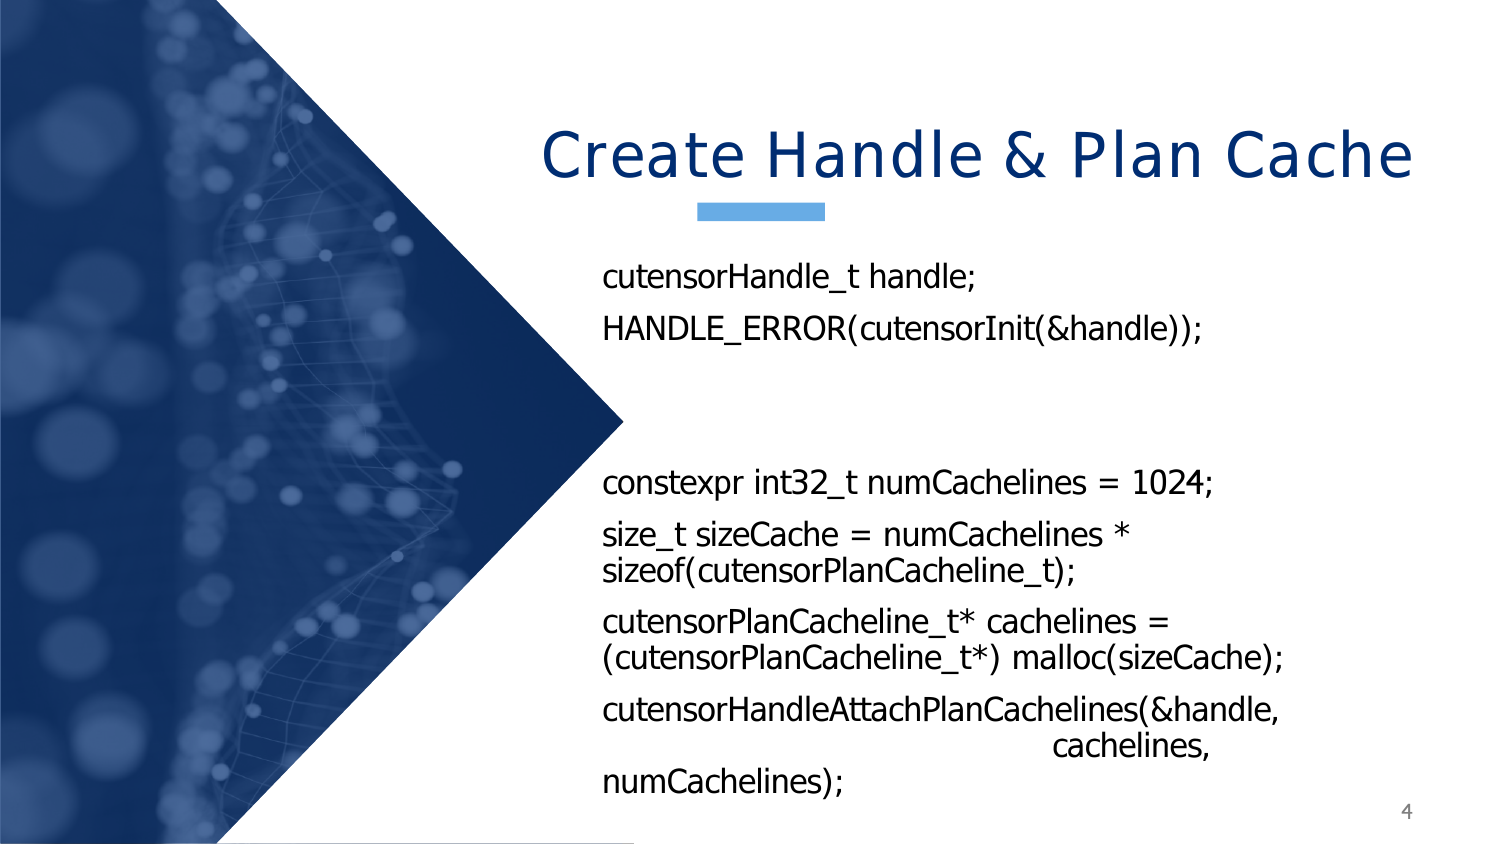

Create Handle & Plan Cache
cutensorHandle_t handle;
HANDLE_ERROR(cutensorInit(&handle));

constexpr int32_t numCachelines = 1024;
size_t sizeCache = numCachelines * 	sizeof(cutensorPlanCacheline_t);
cutensorPlanCacheline_t* cachelines = 	(cutensorPlanCacheline_t*) malloc(sizeCache);
cutensorHandleAttachPlanCachelines(&handle, 				cachelines, numCachelines);